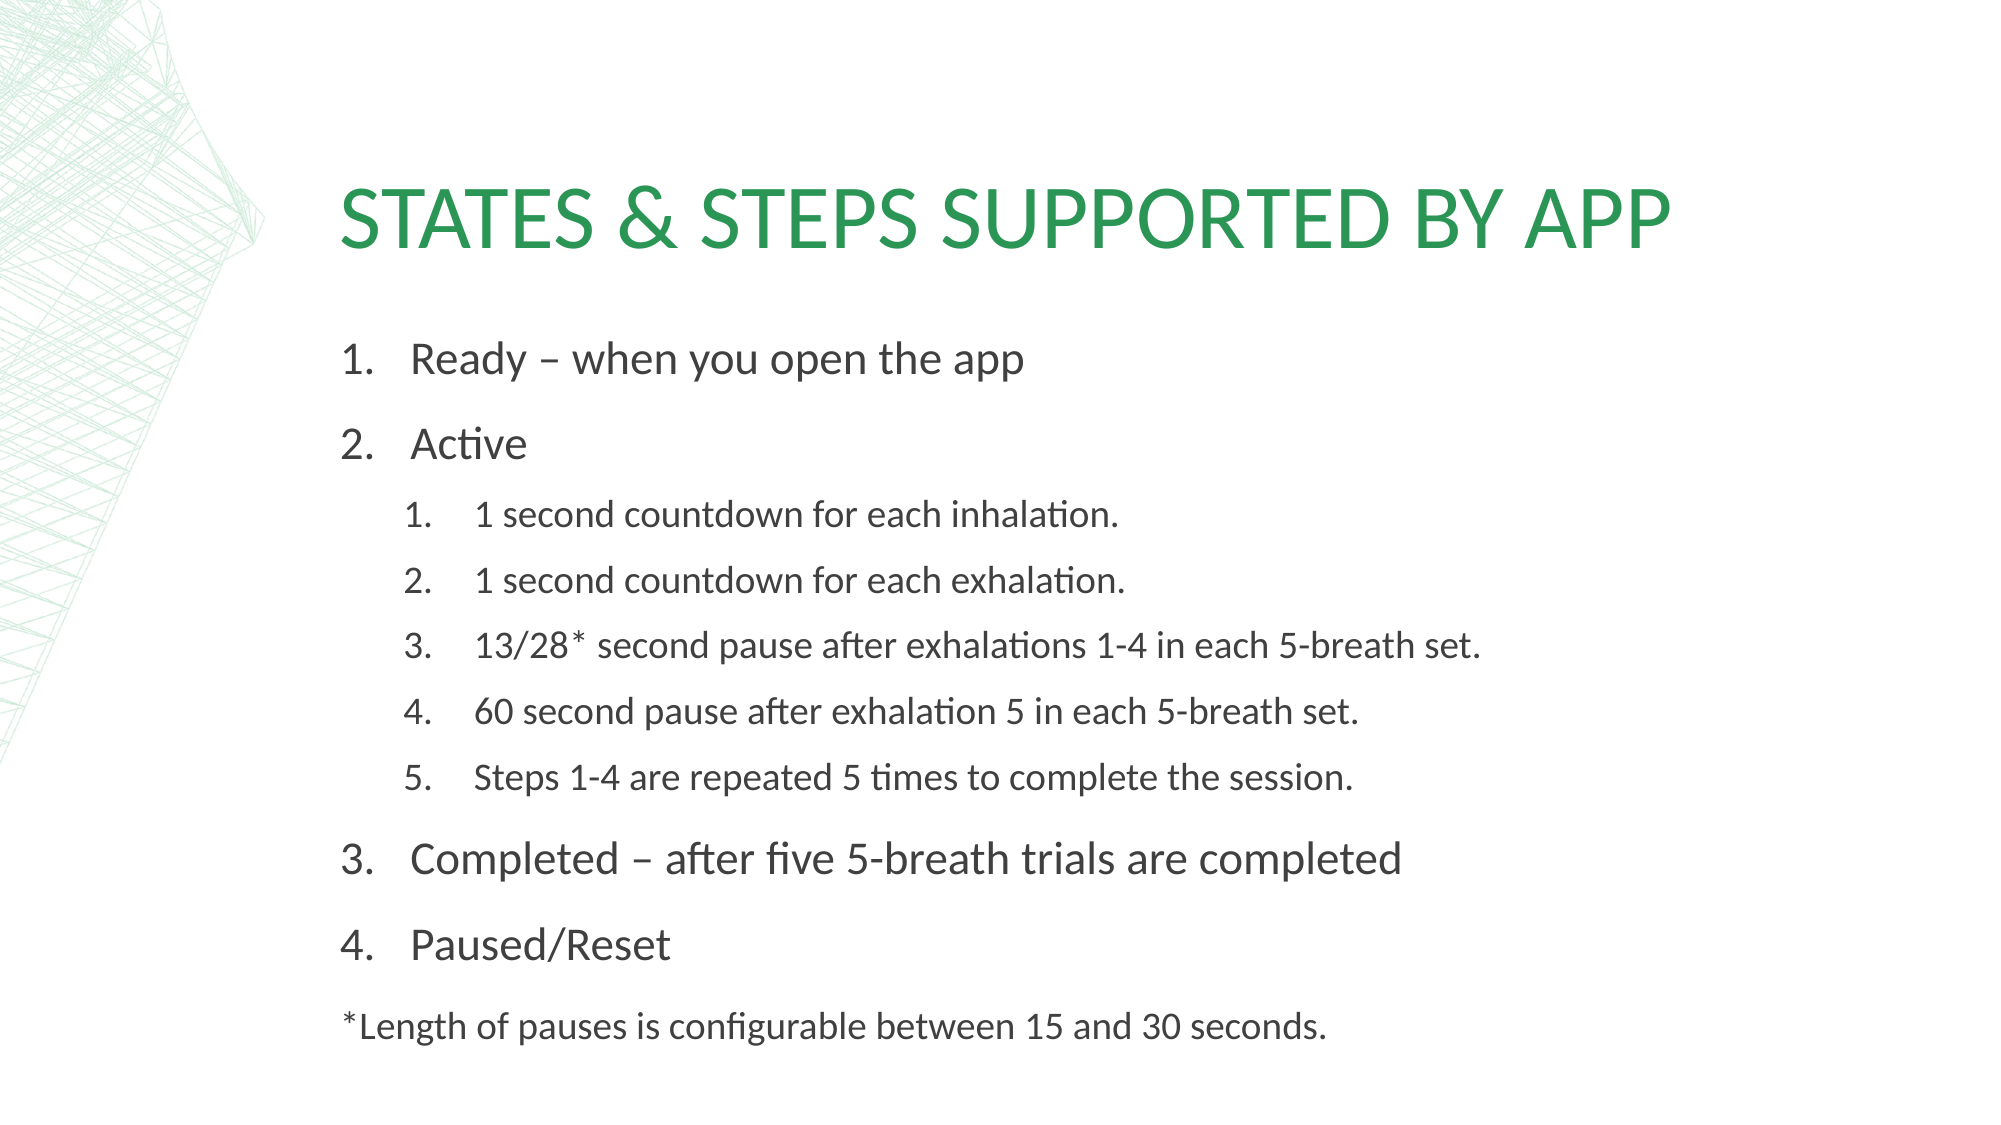

# states & steps supported by app
Ready – when you open the app
Active
1 second countdown for each inhalation.
1 second countdown for each exhalation.
13/28* second pause after exhalations 1-4 in each 5-breath set.
60 second pause after exhalation 5 in each 5-breath set.
Steps 1-4 are repeated 5 times to complete the session.
Completed – after five 5-breath trials are completed
Paused/Reset
*Length of pauses is configurable between 15 and 30 seconds.